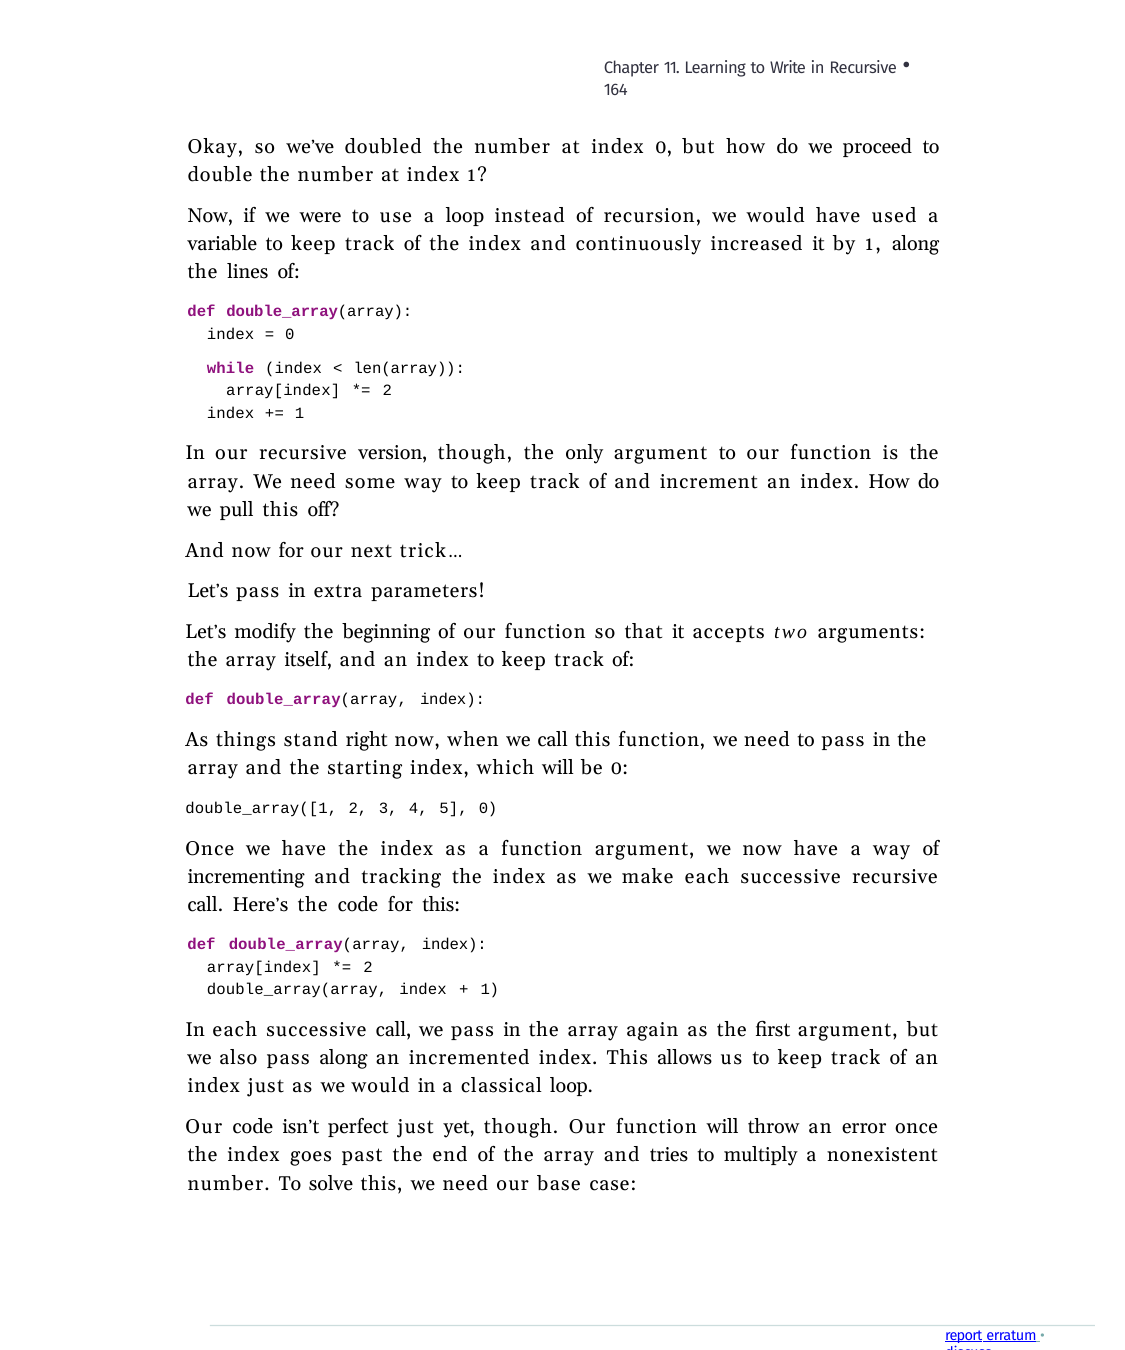

Chapter 11. Learning to Write in Recursive • 164

Okay, so we’ve doubled the number at index 0, but how do we proceed to double the number at index 1?
Now, if we were to use a loop instead of recursion, we would have used a variable to keep track of the index and continuously increased it by 1, along the lines of:
def double_array(array): index = 0
while (index < len(array)): array[index] *= 2
index += 1
In our recursive version, though, the only argument to our function is the array. We need some way to keep track of and increment an index. How do we pull this off?
And now for our next trick… Let’s pass in extra parameters!
Let’s modify the beginning of our function so that it accepts two arguments: the array itself, and an index to keep track of:
def double_array(array, index):
As things stand right now, when we call this function, we need to pass in the array and the starting index, which will be 0:
double_array([1, 2, 3, 4, 5], 0)
Once we have the index as a function argument, we now have a way of incrementing and tracking the index as we make each successive recursive call. Here’s the code for this:
def double_array(array, index): array[index] *= 2 double_array(array, index + 1)
In each successive call, we pass in the array again as the first argument, but we also pass along an incremented index. This allows us to keep track of an index just as we would in a classical loop.
Our code isn’t perfect just yet, though. Our function will throw an error once the index goes past the end of the array and tries to multiply a nonexistent number. To solve this, we need our base case:
report erratum • discuss